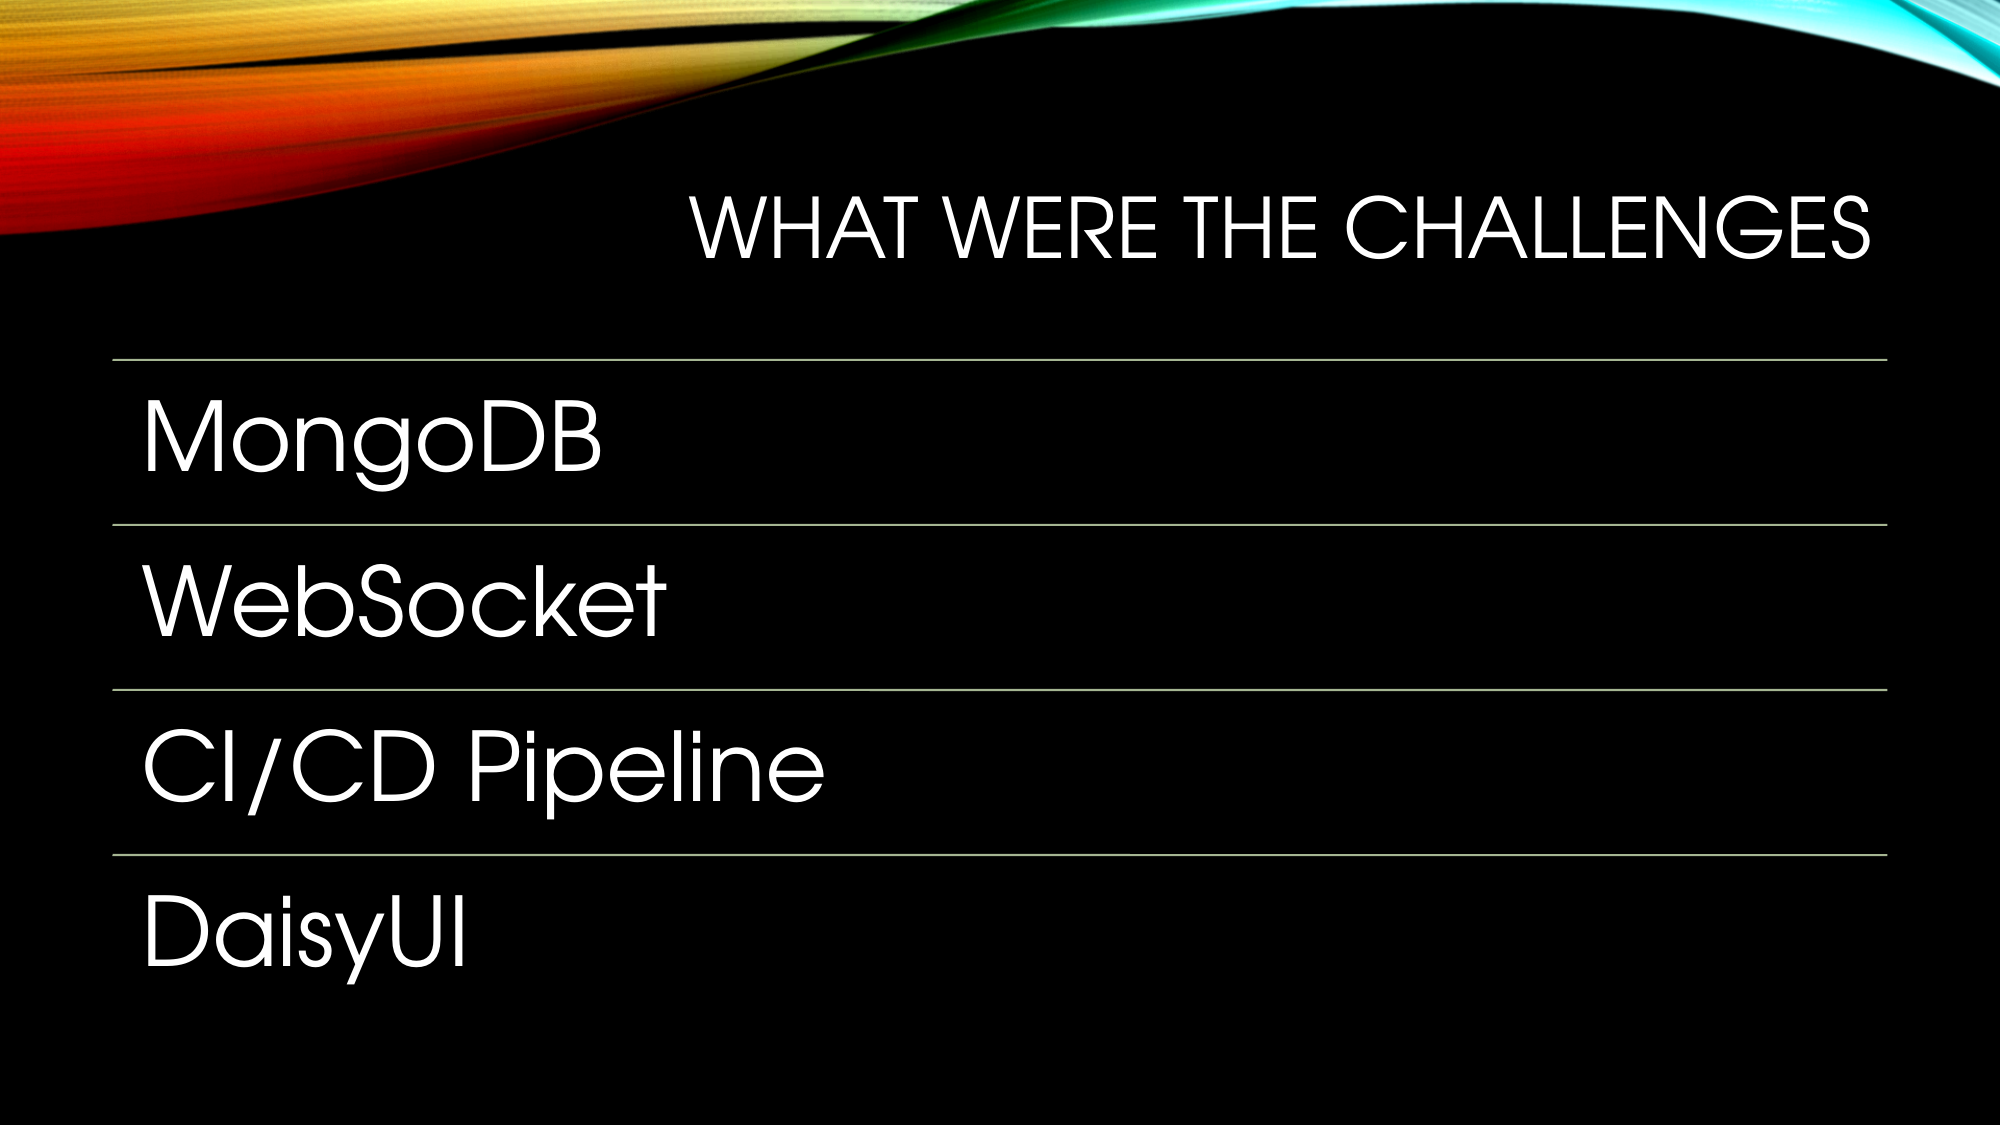

# What were the Challenges
MongoDB
WebSocket
CI/CD Pipeline
DaisyUI